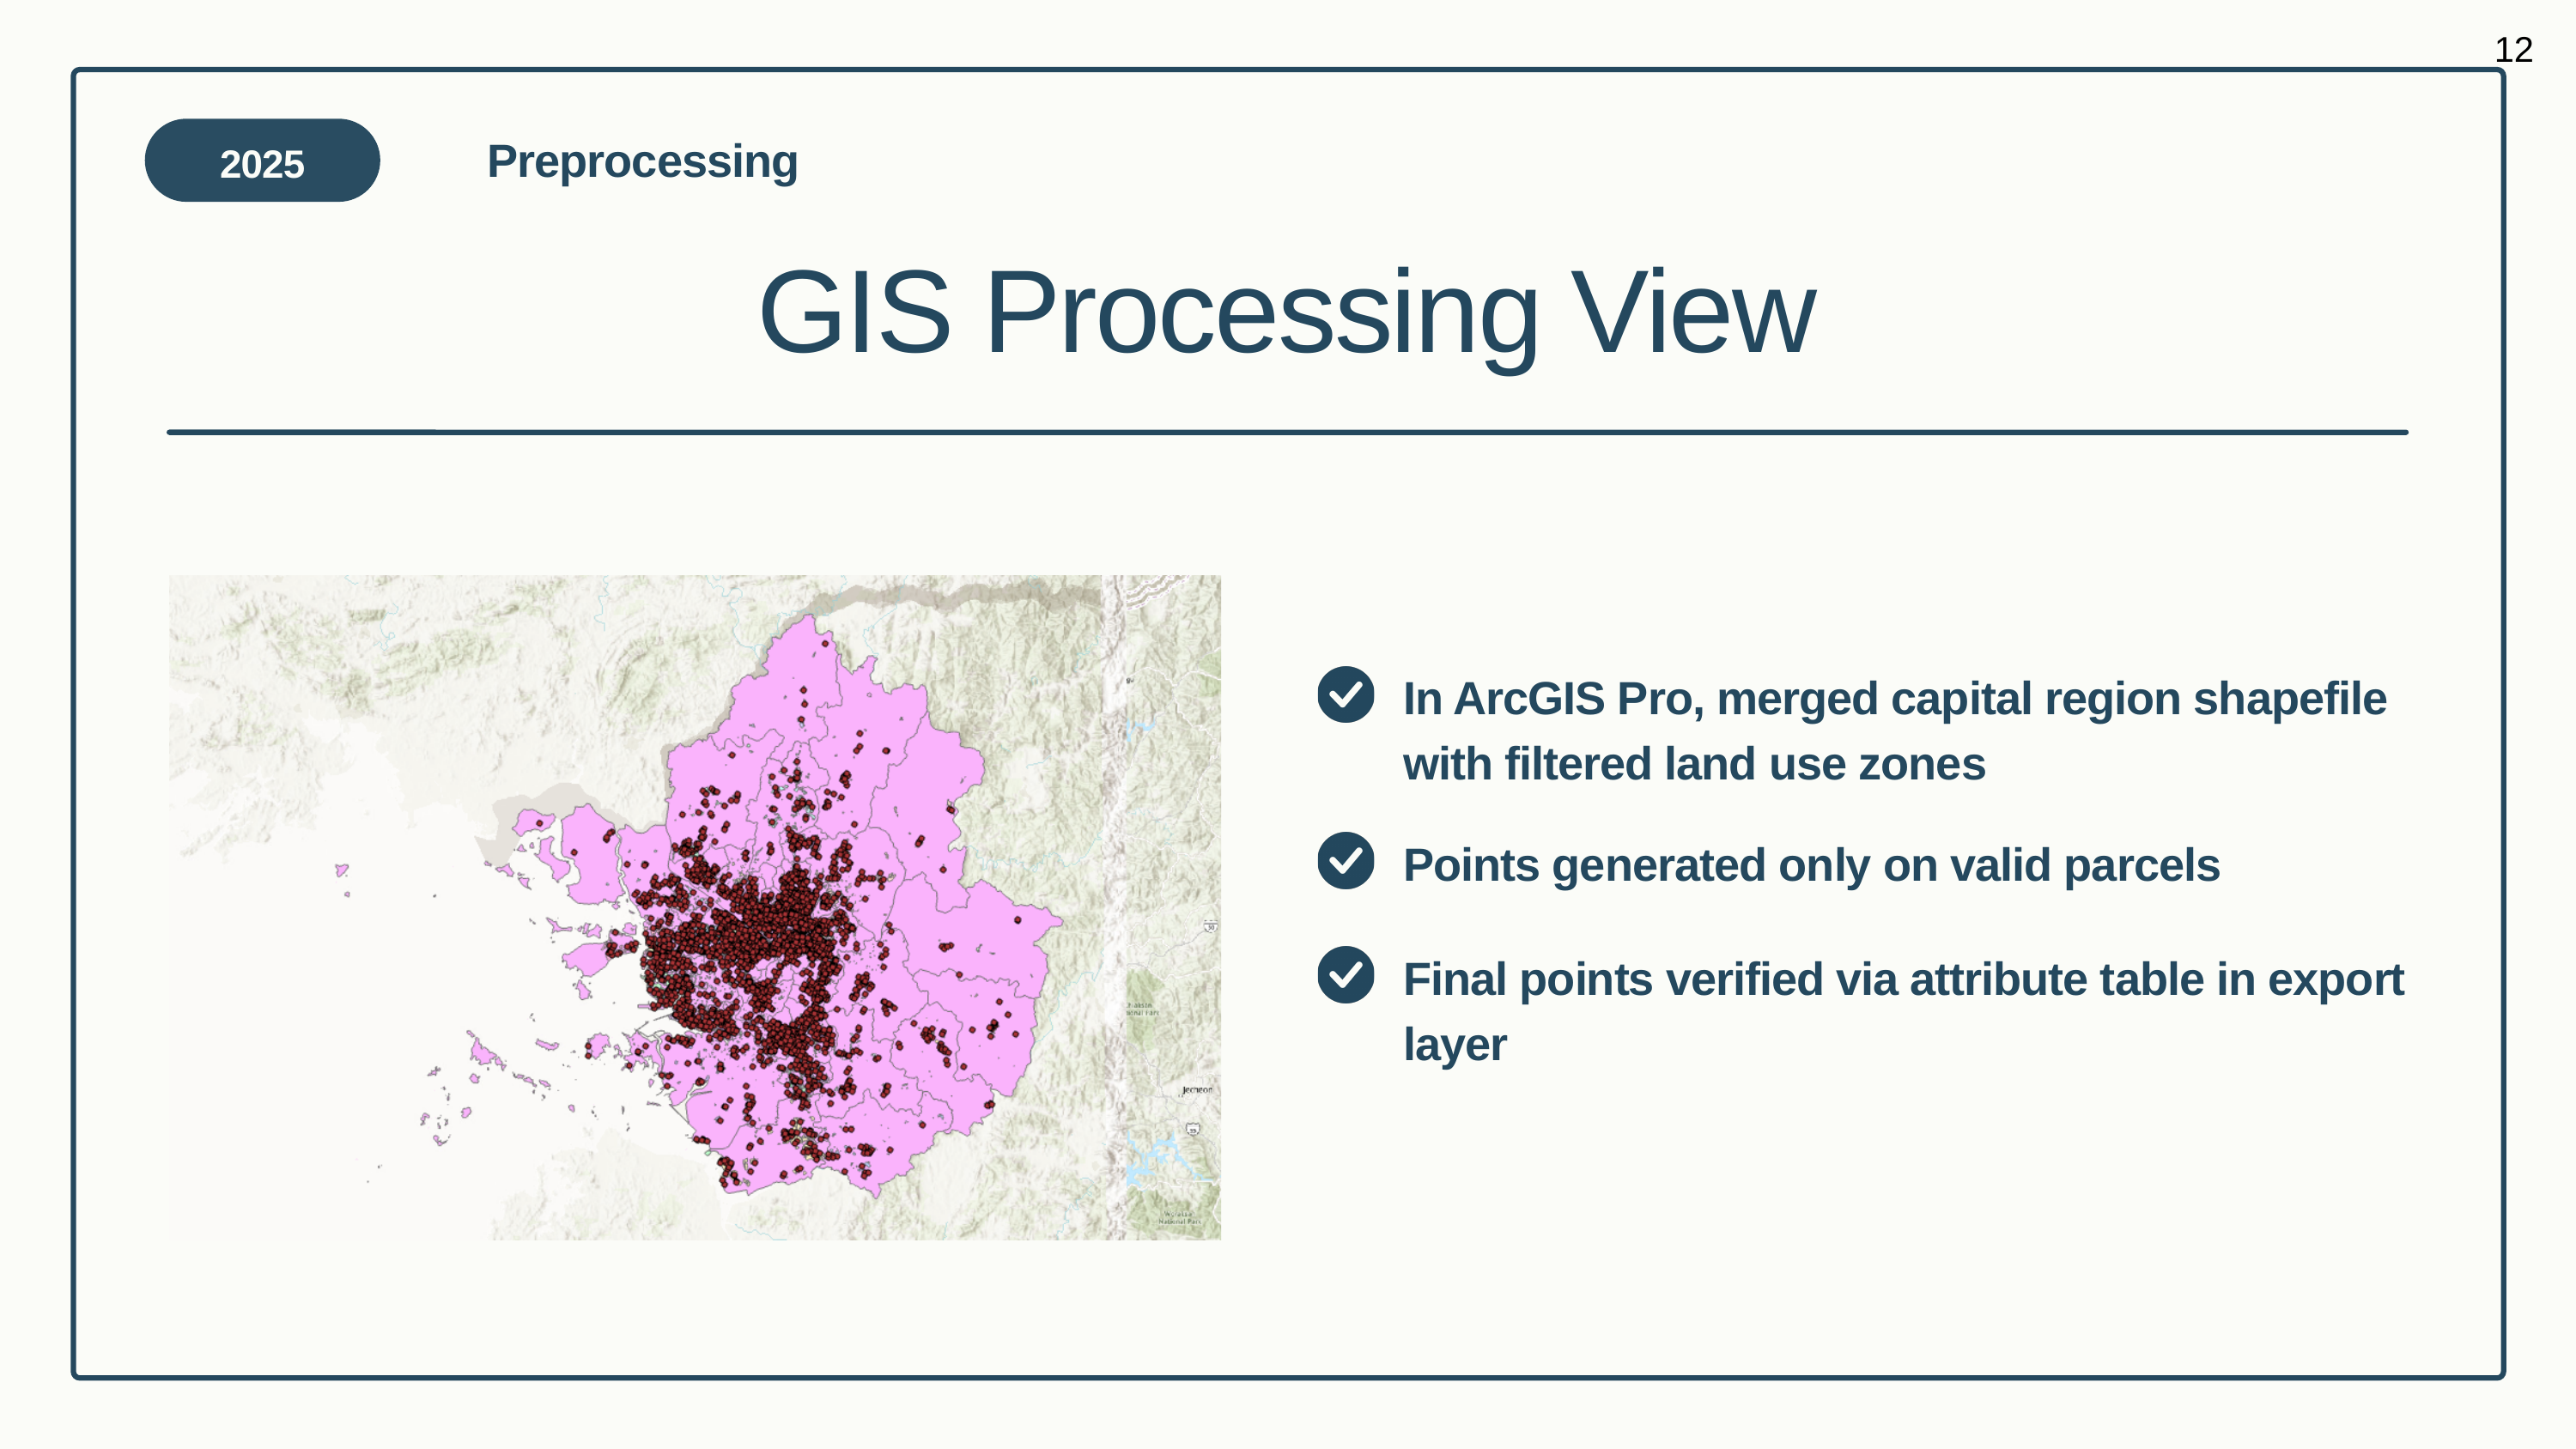

12

Preprocessing
2025
2025
GIS Processing View

In ArcGIS Pro, merged capital region shapefile with filtered land use zones

Points generated only on valid parcels

Final points verified via attribute table in export layer